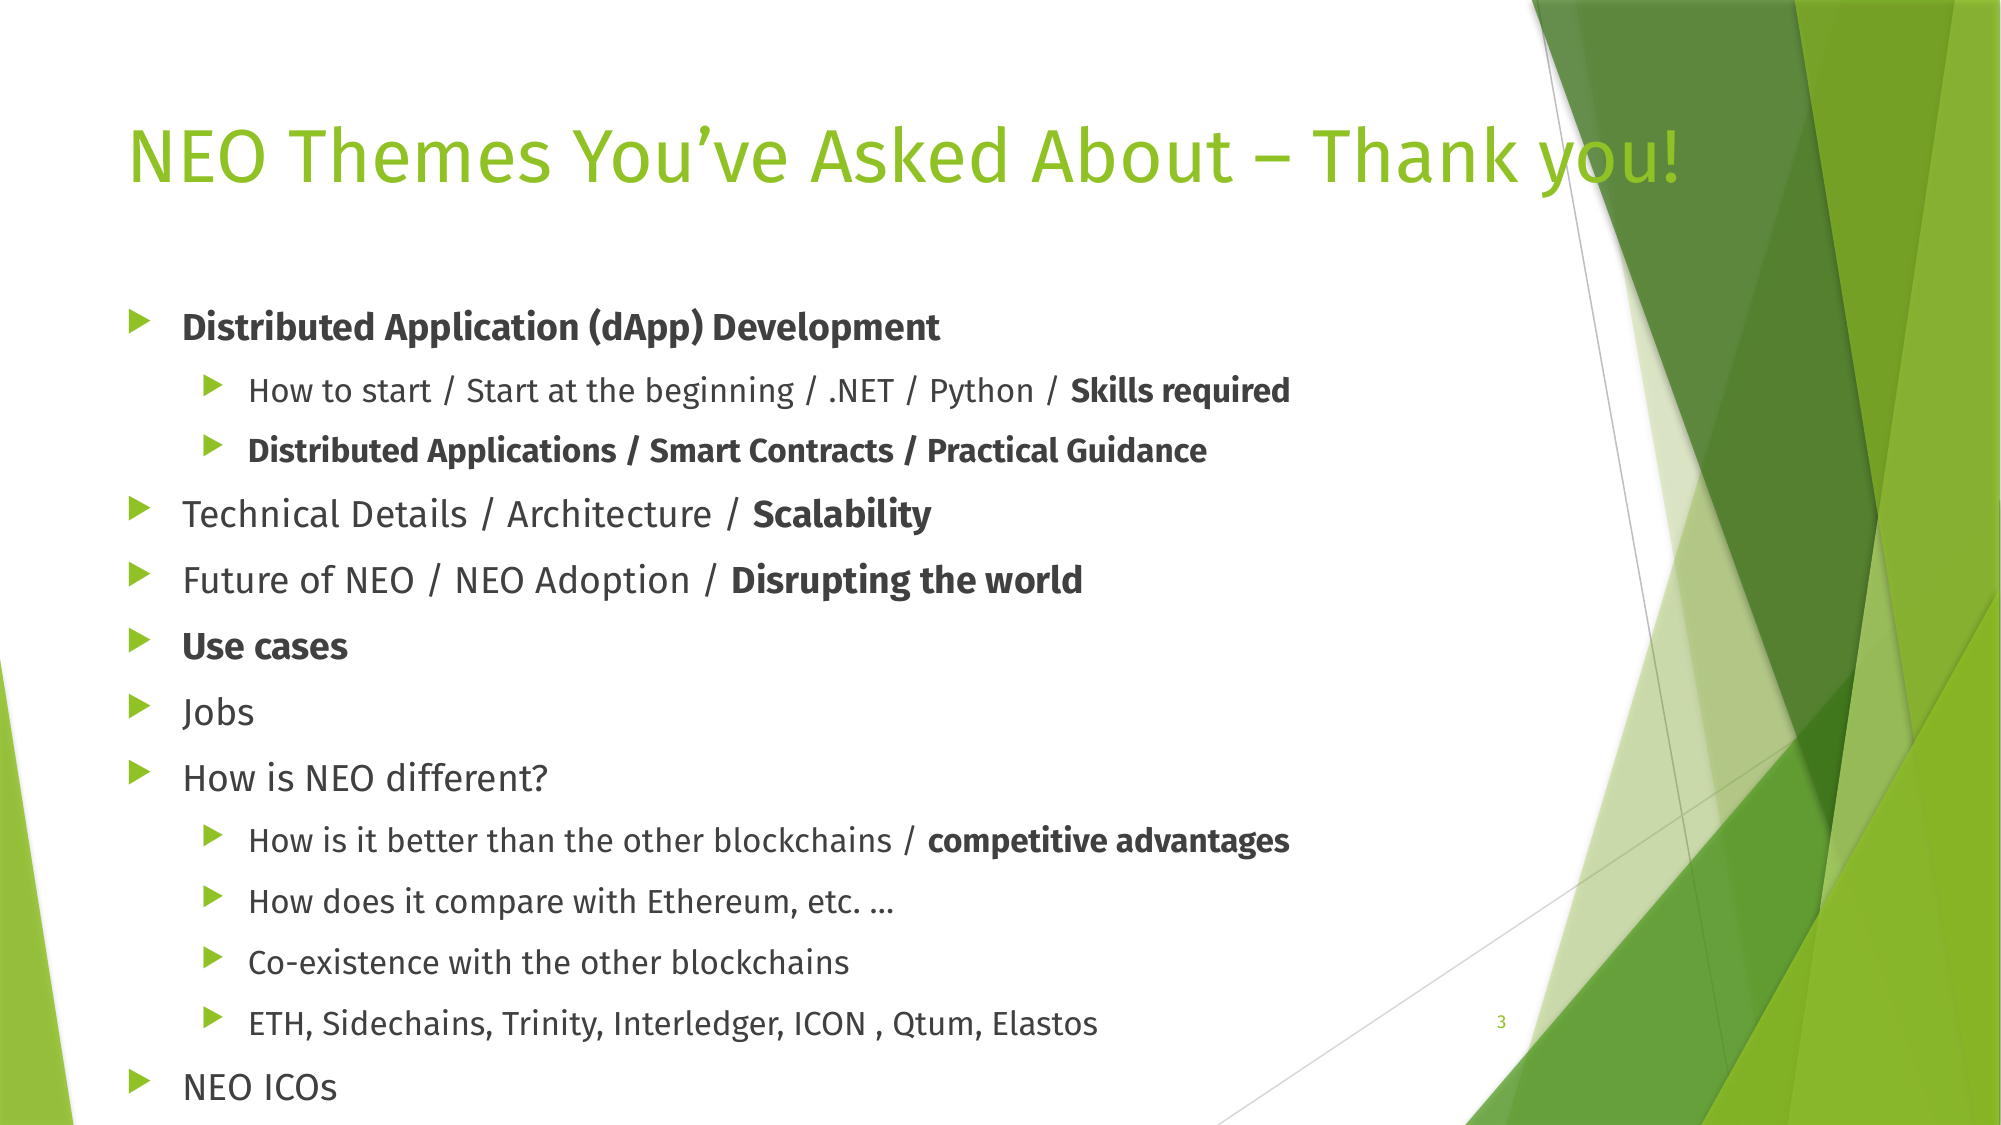

# NEO Themes You’ve Asked About – Thank you!
Distributed Application (dApp) Development
How to start / Start at the beginning / .NET / Python / Skills required
Distributed Applications / Smart Contracts / Practical Guidance
Technical Details / Architecture / Scalability
Future of NEO / NEO Adoption / Disrupting the world
Use cases
Jobs
How is NEO different?
How is it better than the other blockchains / competitive advantages
How does it compare with Ethereum, etc. …
Co-existence with the other blockchains
ETH, Sidechains, Trinity, Interledger, ICON , Qtum, Elastos
NEO ICOs
3